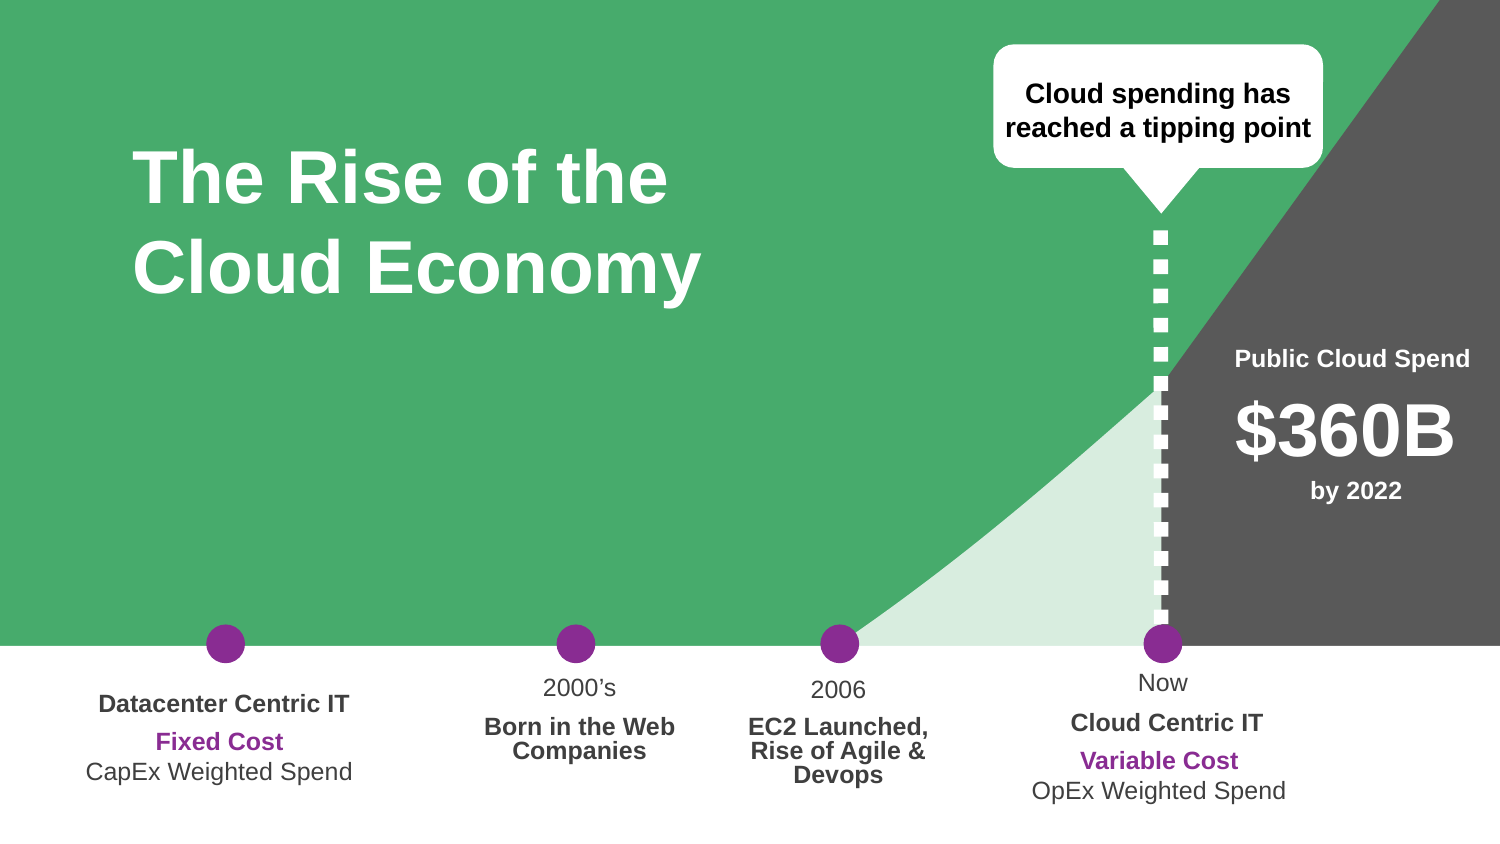

Cloud spending has reached a tipping point
The Rise of the Cloud Economy

Public Cloud Spend
$360B
by 2022

Now
Cloud Centric IT
Variable Cost
OpEx Weighted Spend
2000’s
Born in the Web Companies
2006
EC2 Launched, Rise of Agile & Devops
Datacenter Centric IT
Fixed Cost
CapEx Weighted Spend